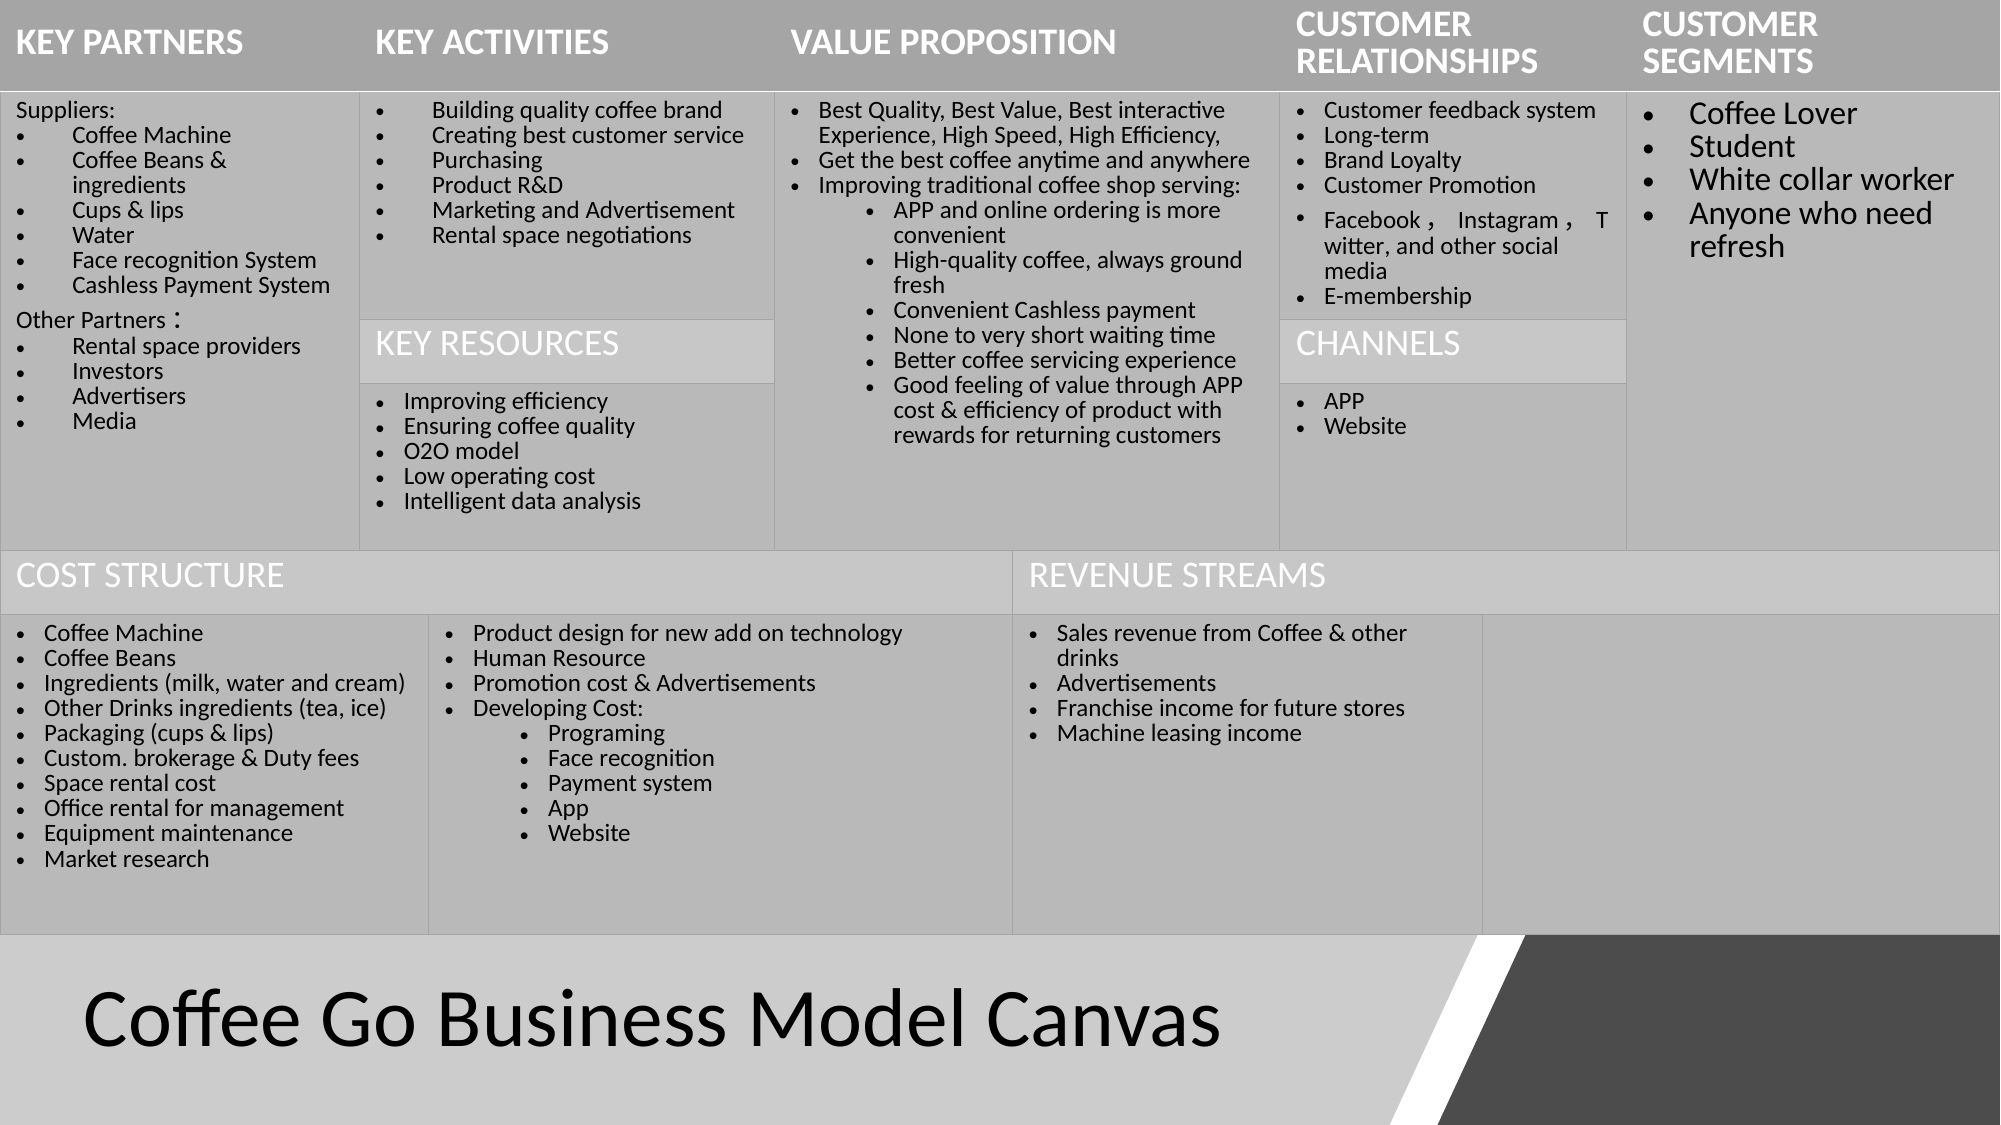

| KEY PARTNERS | KEY ACTIVITIES |  | VALUE PROPOSITION |  | CUSTOMER RELATIONSHIPS |  | CUSTOMER SEGMENTS |
| --- | --- | --- | --- | --- | --- | --- | --- |
| Suppliers: Coffee Machine Coffee Beans & ingredients Cups & lips Water Face recognition System Cashless Payment System Other Partners： Rental space providers Investors Advertisers Media | Building quality coffee brand Creating best customer service Purchasing Product R&D Marketing and Advertisement Rental space negotiations |  | Best Quality, Best Value, Best interactive Experience, High Speed, High Efficiency, Get the best coffee anytime and anywhere Improving traditional coffee shop serving: APP and online ordering is more convenient High-quality coffee, always ground fresh Convenient Cashless payment None to very short waiting time Better coffee servicing experience Good feeling of value through APP cost & efficiency of product with rewards for returning customers |  | Customer feedback system Long-term Brand Loyalty Customer Promotion Facebook，Instagram，Twitter, and other social media E-membership |  | Coffee Lover Student White collar worker Anyone who need refresh |
|  | KEY RESOURCES |  |  |  | CHANNELS |  |  |
|  | Improving efficiency Ensuring coffee quality O2O model Low operating cost Intelligent data analysis |  |  |  | APP Website |  |  |
| COST STRUCTURE |  |  |  | REVENUE STREAMS |  |  |  |
| Coffee Machine Coffee Beans Ingredients (milk, water and cream) Other Drinks ingredients (tea, ice) Packaging (cups & lips) Custom. brokerage & Duty fees Space rental cost Office rental for management Equipment maintenance Market research |  | Product design for new add on technology Human Resource Promotion cost & Advertisements Developing Cost: Programing Face recognition Payment system App Website |  | Sales revenue from Coffee & other drinks Advertisements Franchise income for future stores Machine leasing income |  |  |  |

# Coffee Go Business Model Canvas